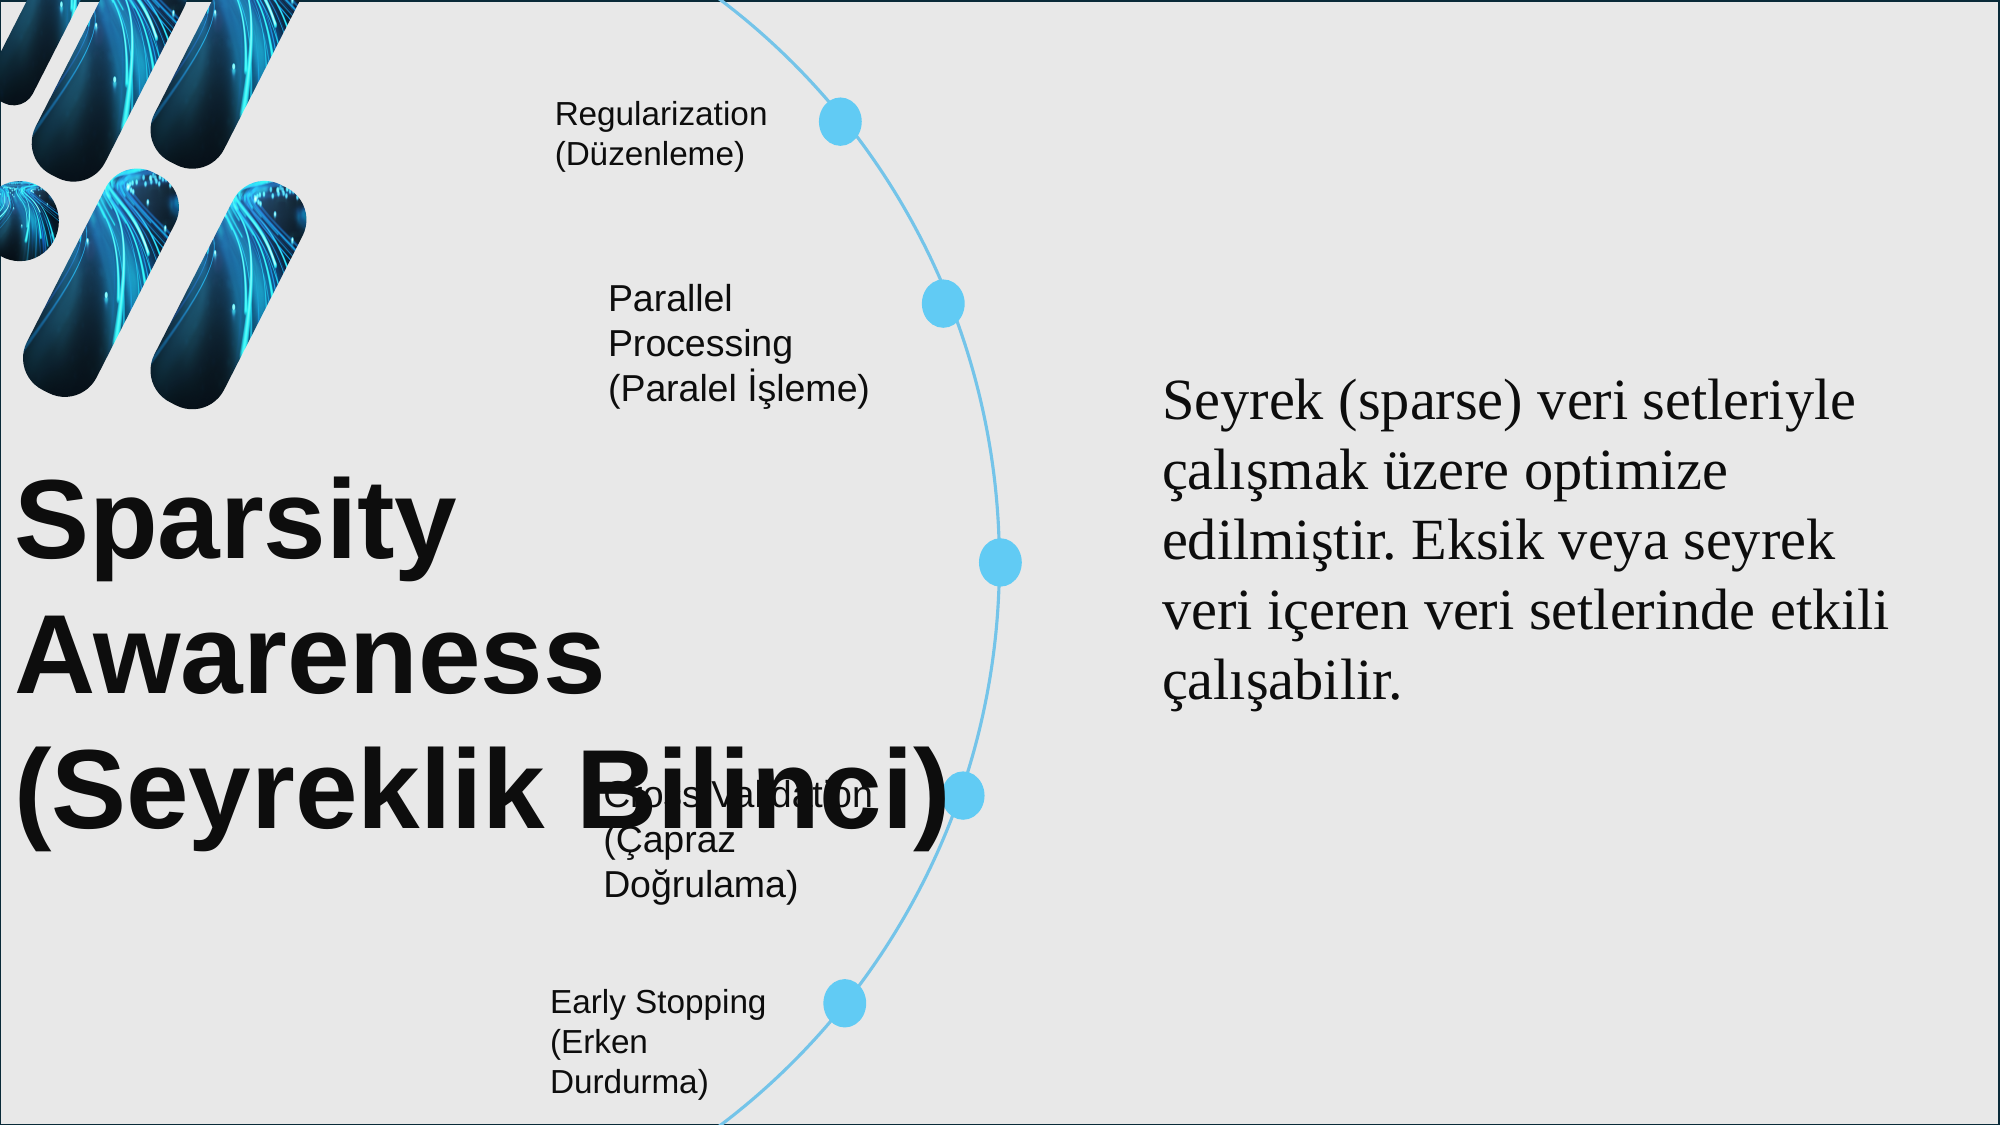

Pruning(Budama)

Regularization (Düzenleme)

Parallel Processing (Paralel İşleme)

Seyrek (sparse) veri setleriyle çalışmak üzere optimize edilmiştir. Eksik veya seyrek veri içeren veri setlerinde etkili çalışabilir.
Sparsity Awareness (Seyreklik Bilinci)

Cross Validation (Çapraz Doğrulama)

Early Stopping (Erken Durdurma)